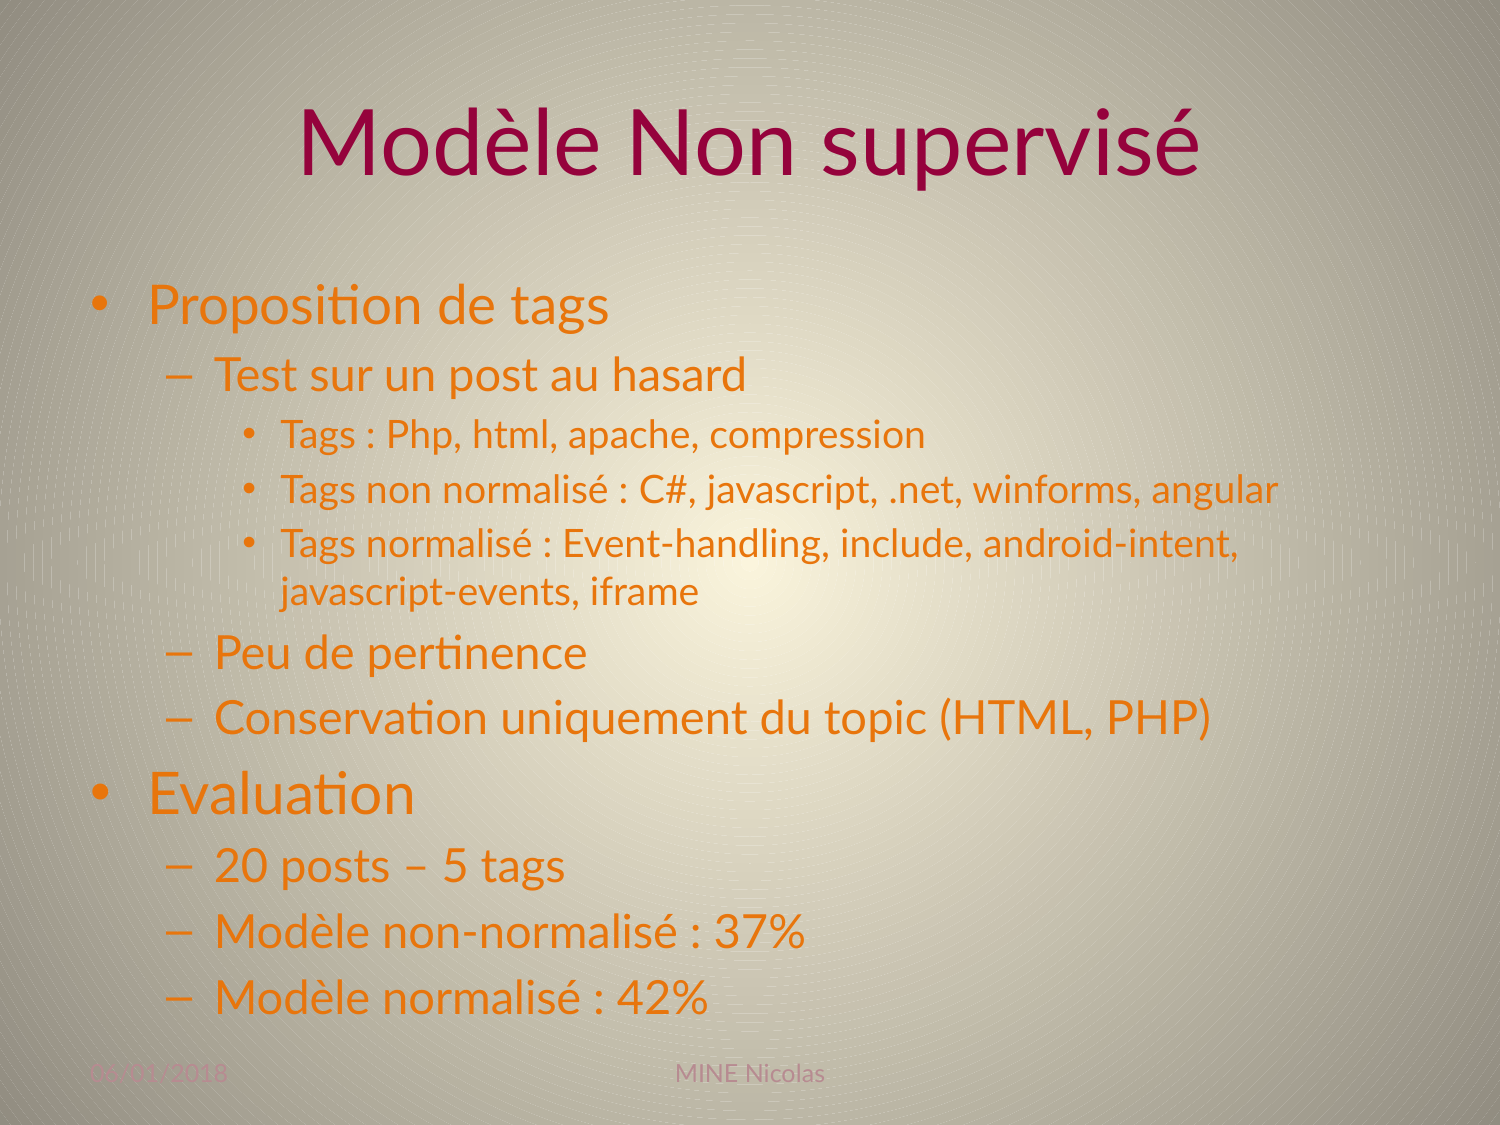

# Modèle Non supervisé
Proposition de tags
Test sur un post au hasard
Tags : Php, html, apache, compression
Tags non normalisé : C#, javascript, .net, winforms, angular
Tags normalisé : Event-handling, include, android-intent, javascript-events, iframe
Peu de pertinence
Conservation uniquement du topic (HTML, PHP)
Evaluation
20 posts – 5 tags
Modèle non-normalisé : 37%
Modèle normalisé : 42%

06/01/2018
MINE Nicolas